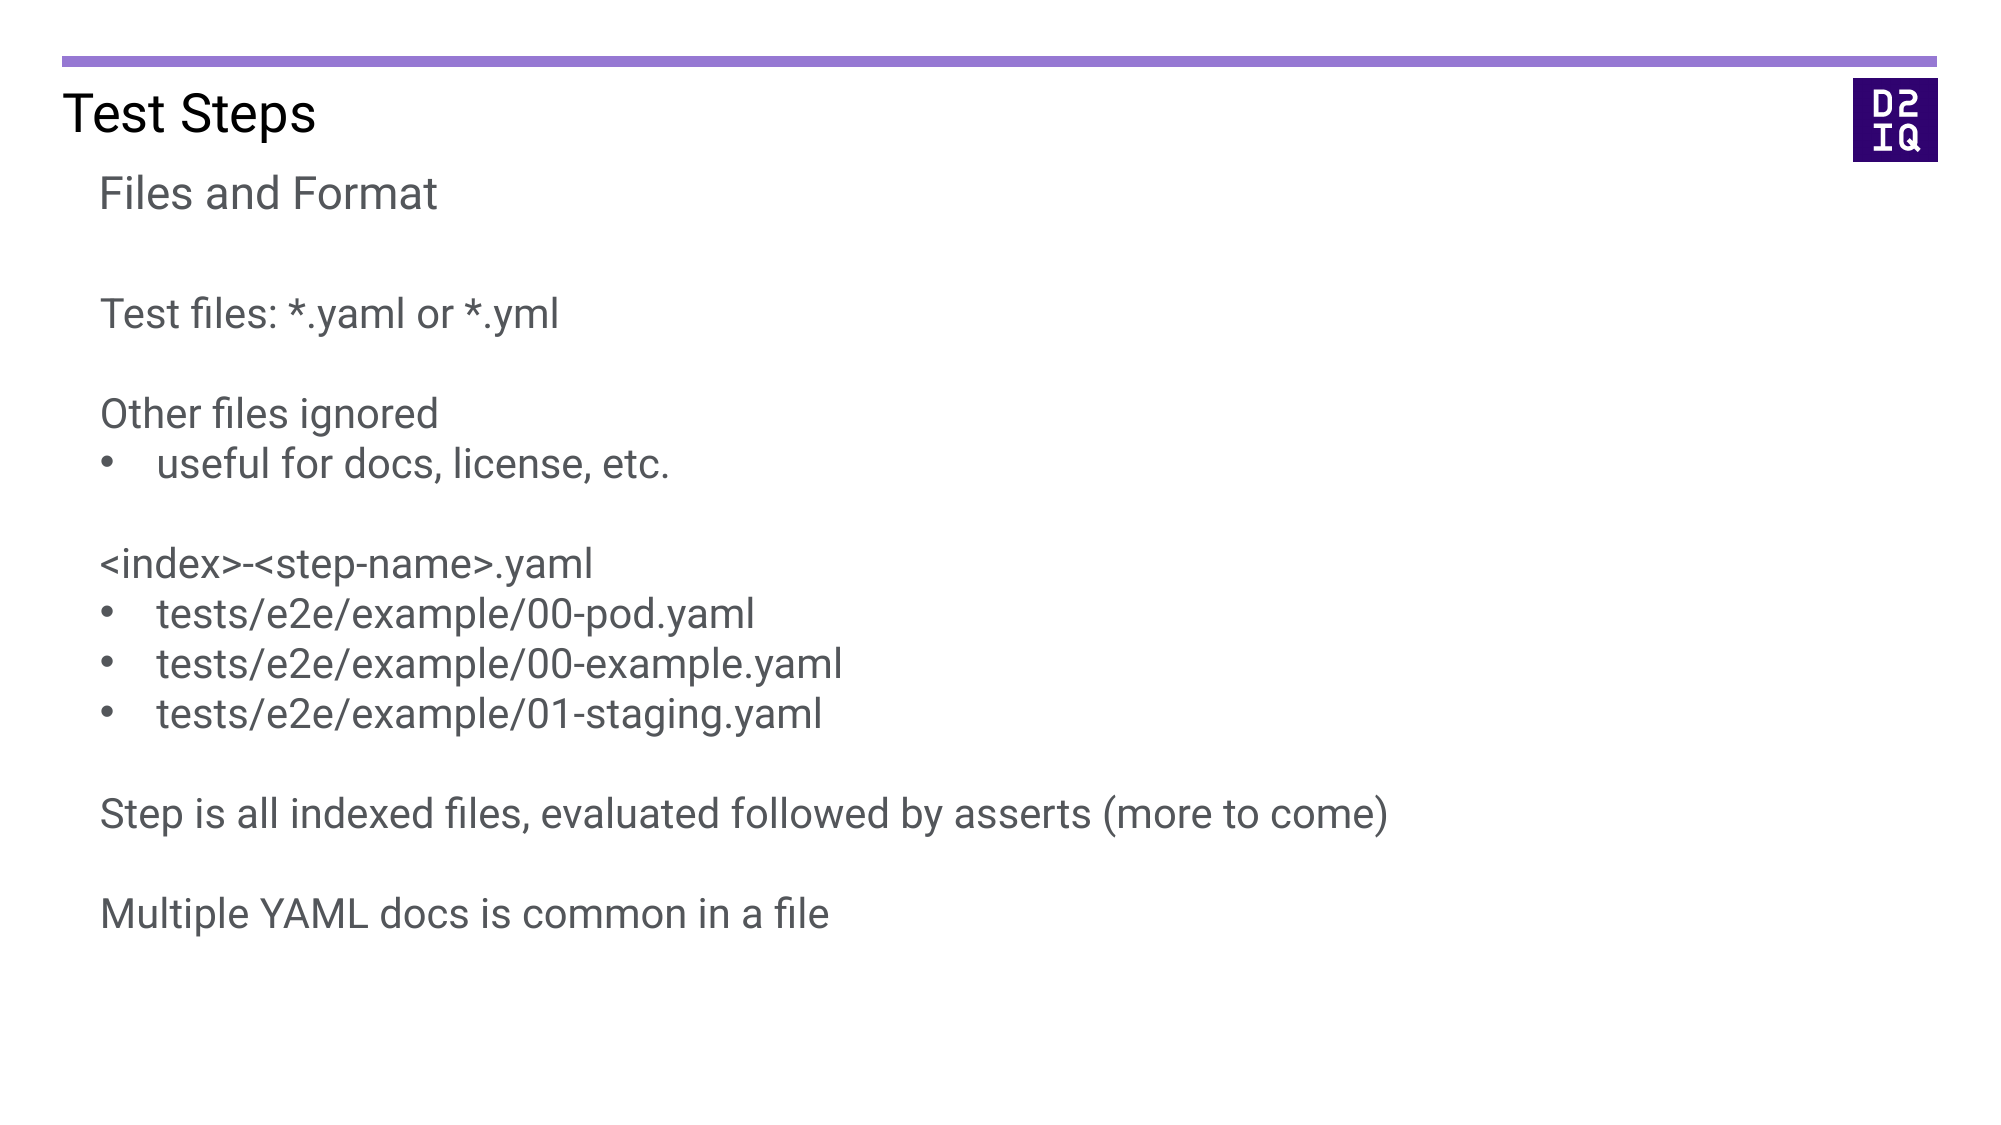

# Test Steps
Files and Format
Test files: *.yaml or *.yml

Other files ignored
useful for docs, license, etc.

<index>-<step-name>.yaml
tests/e2e/example/00-pod.yaml
tests/e2e/example/00-example.yaml
tests/e2e/example/01-staging.yaml

Step is all indexed files, evaluated followed by asserts (more to come)

Multiple YAML docs is common in a file